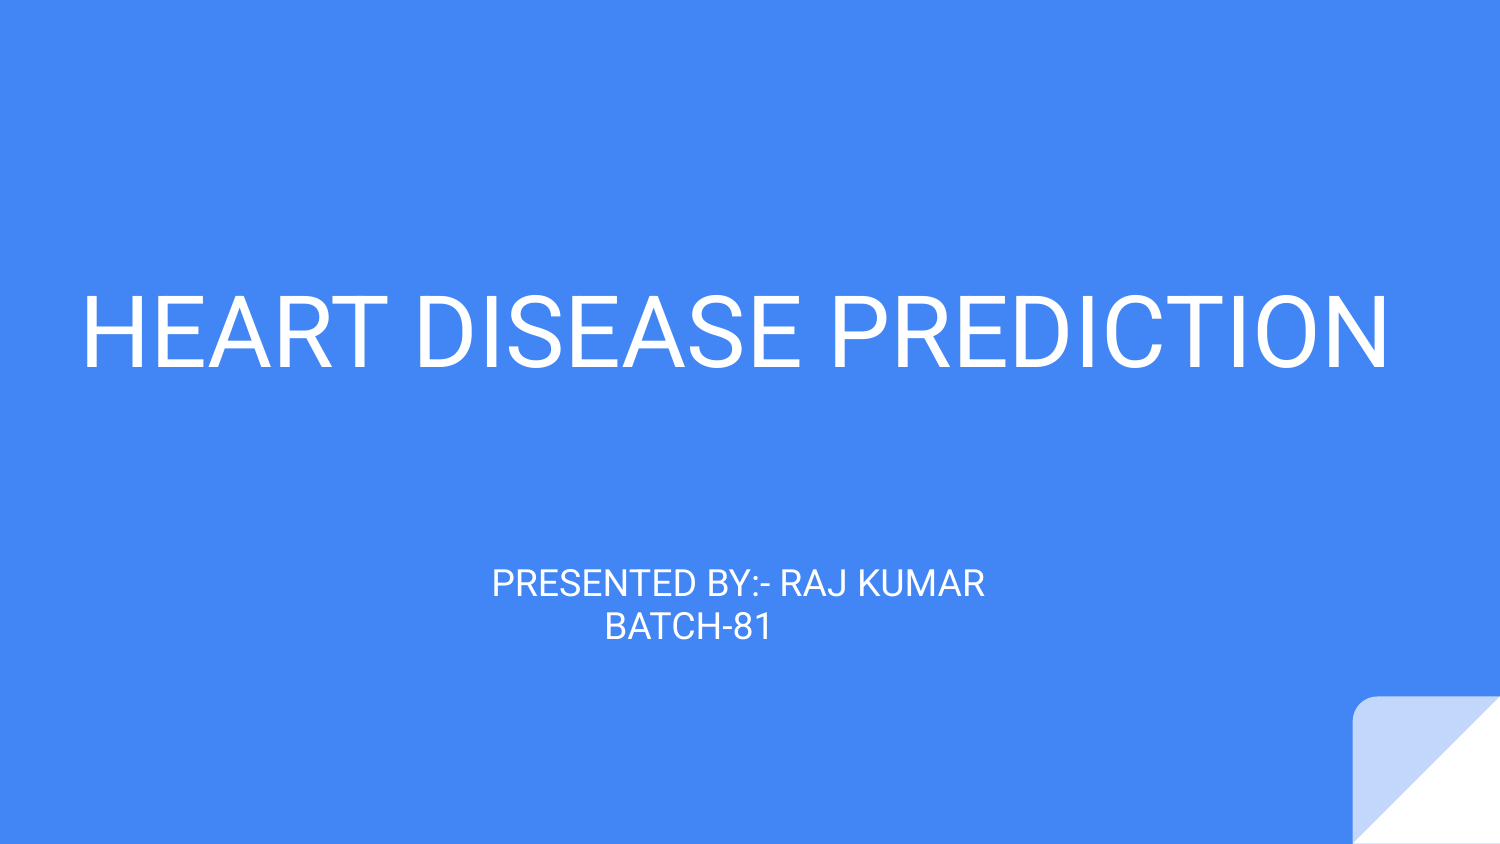

# HEART DISEASE PREDICTION
PRESENTED BY:- RAJ KUMAR
BATCH-81